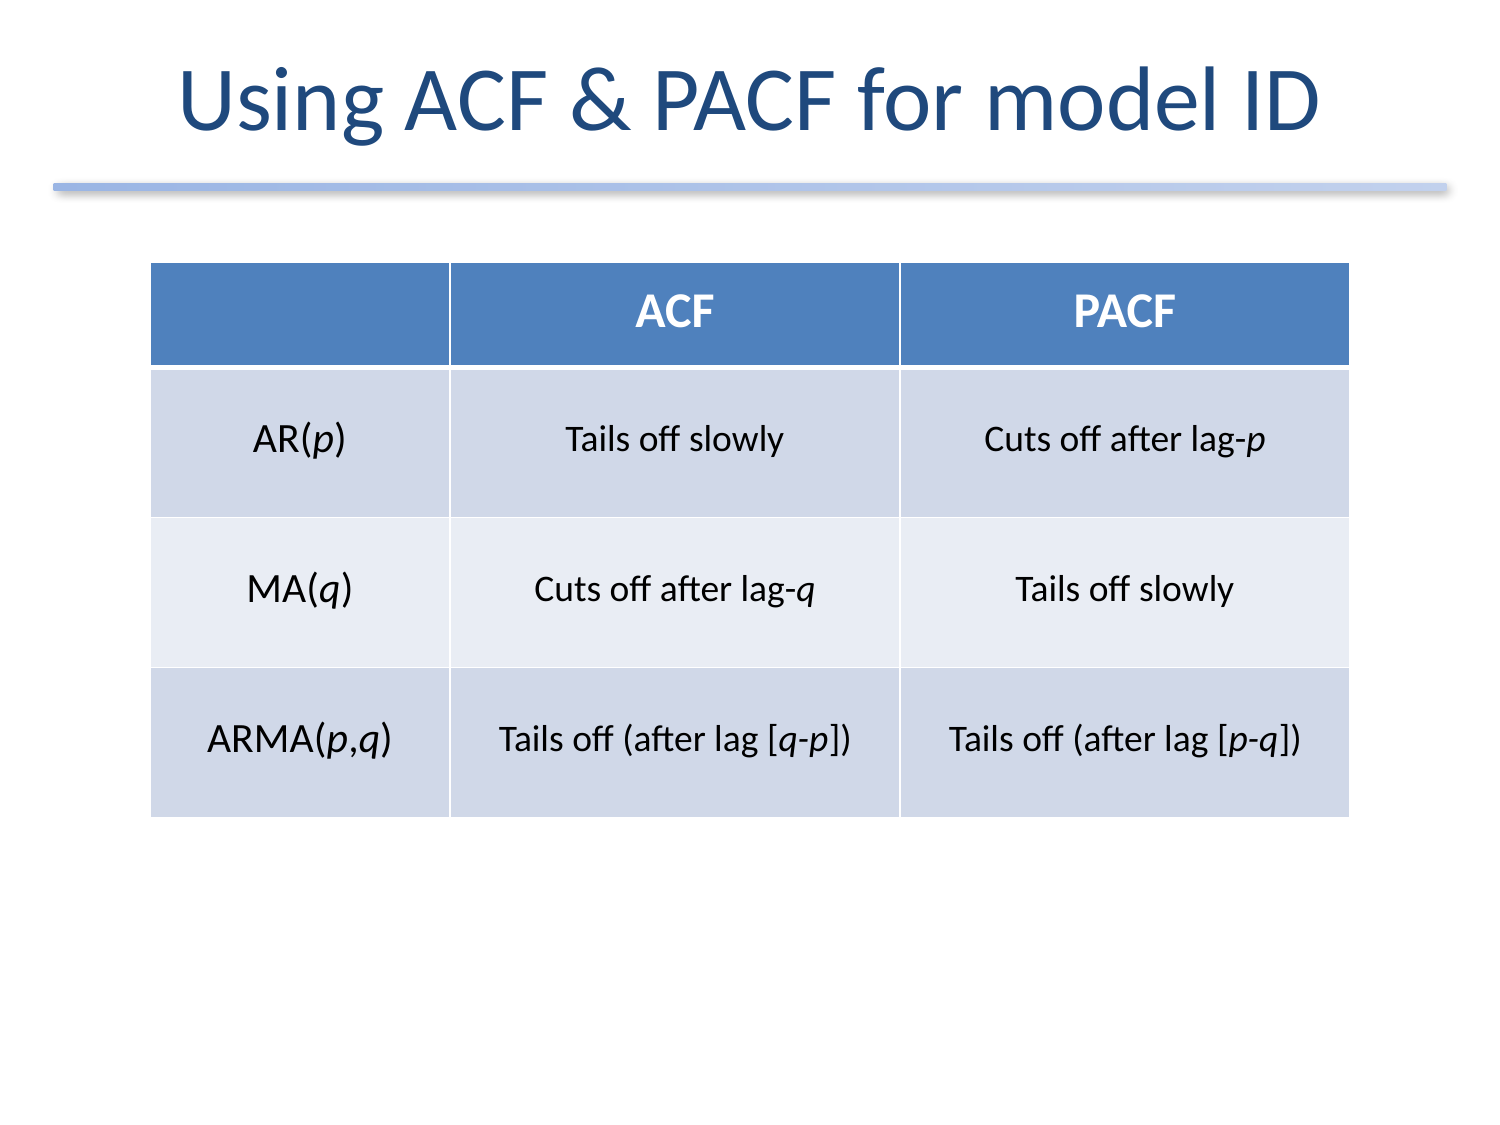

# Using ACF & PACF for model ID

|  | ACF | PACF |
| --- | --- | --- |
| AR(p) | Tails off slowly | Cuts off after lag-p |
| MA(q) | Cuts off after lag-q | Tails off slowly |
| ARMA(p,q) | Tails off (after lag [q-p]) | Tails off (after lag [p-q]) |